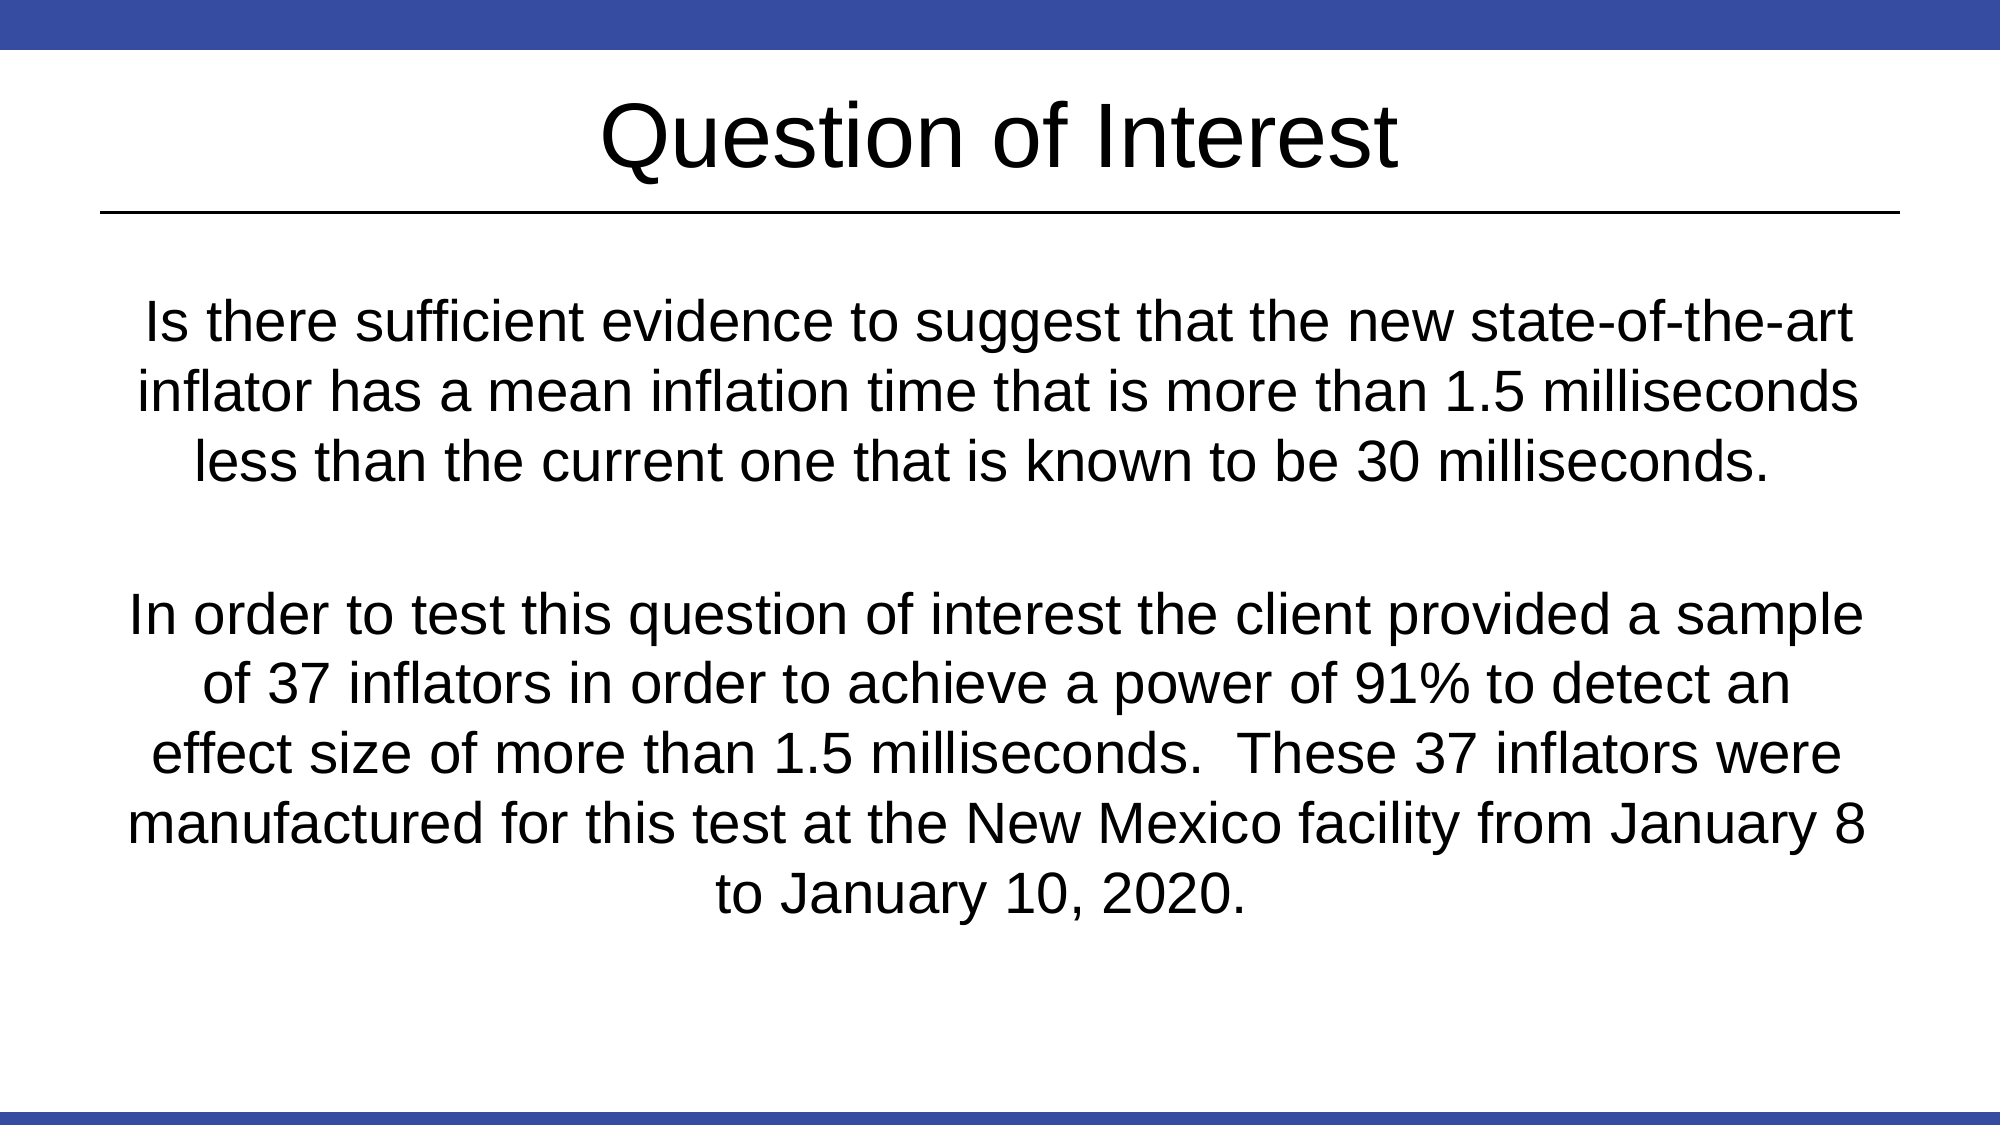

# Question of Interest

Is there sufficient evidence to suggest that the new state-of-the-art inflator has a mean inflation time that is more than 1.5 milliseconds less than the current one that is known to be 30 milliseconds.
set.seed(2)
TheSample = round(rnorm(37,28.5,3),2)
TheSample
write.csv(TheSample,"SampleOfInflators.csv")
In order to test this question of interest the client provided a sample of 37 inflators in order to achieve a power of 91% to detect an effect size of more than 1.5 milliseconds.  These 37 inflators were manufactured for this test at the New Mexico facility from January 8 to January 10, 2020.